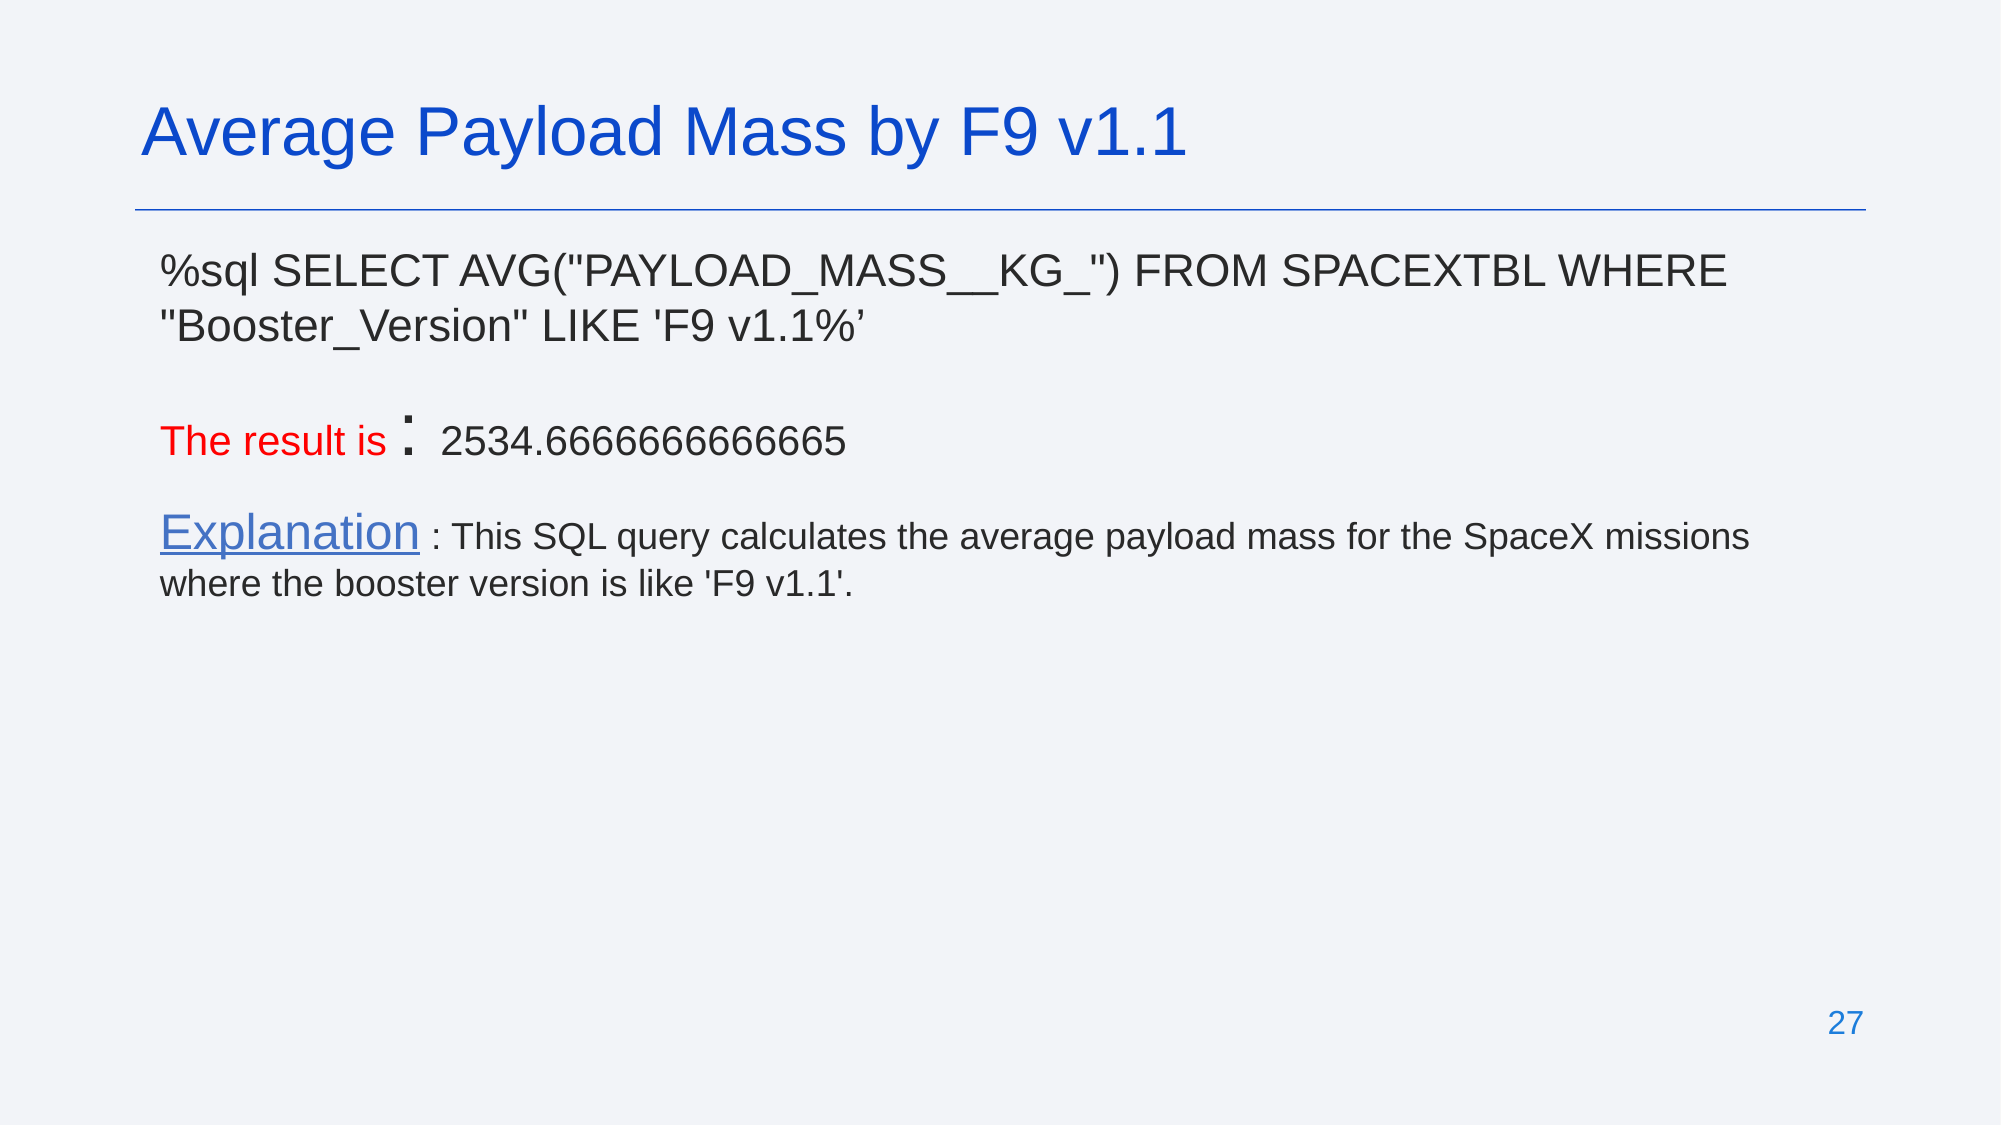

Average Payload Mass by F9 v1.1
%sql SELECT AVG("PAYLOAD_MASS__KG_") FROM SPACEXTBL WHERE "Booster_Version" LIKE 'F9 v1.1%’
The result is : 2534.6666666666665
Explanation : This SQL query calculates the average payload mass for the SpaceX missions where the booster version is like 'F9 v1.1'.

27